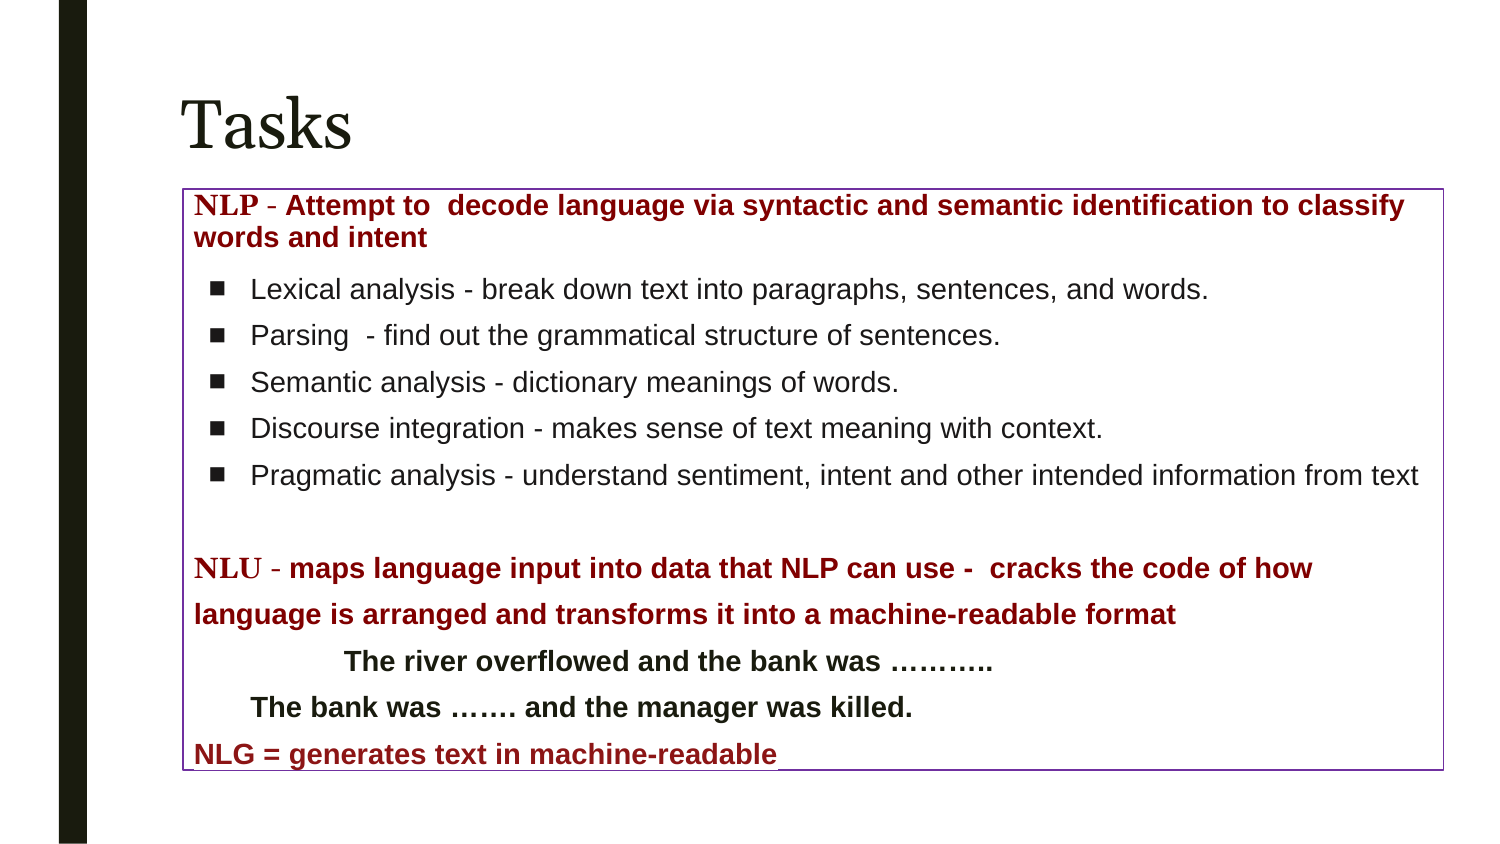

# Tasks
NLP - Attempt to  decode language via syntactic and semantic identification to classify words and intent
Lexical analysis - break down text into paragraphs, sentences, and words.
Parsing  - find out the grammatical structure of sentences.
Semantic analysis - dictionary meanings of words.
Discourse integration - makes sense of text meaning with context.
Pragmatic analysis - understand sentiment, intent and other intended information from text

NLU - maps language input into data that NLP can use -  cracks the code of how language is arranged and transforms it into a machine-readable format
	The river overflowed and the bank was ………..
The bank was ……. and the manager was killed.
NLG = generates text in machine-readable